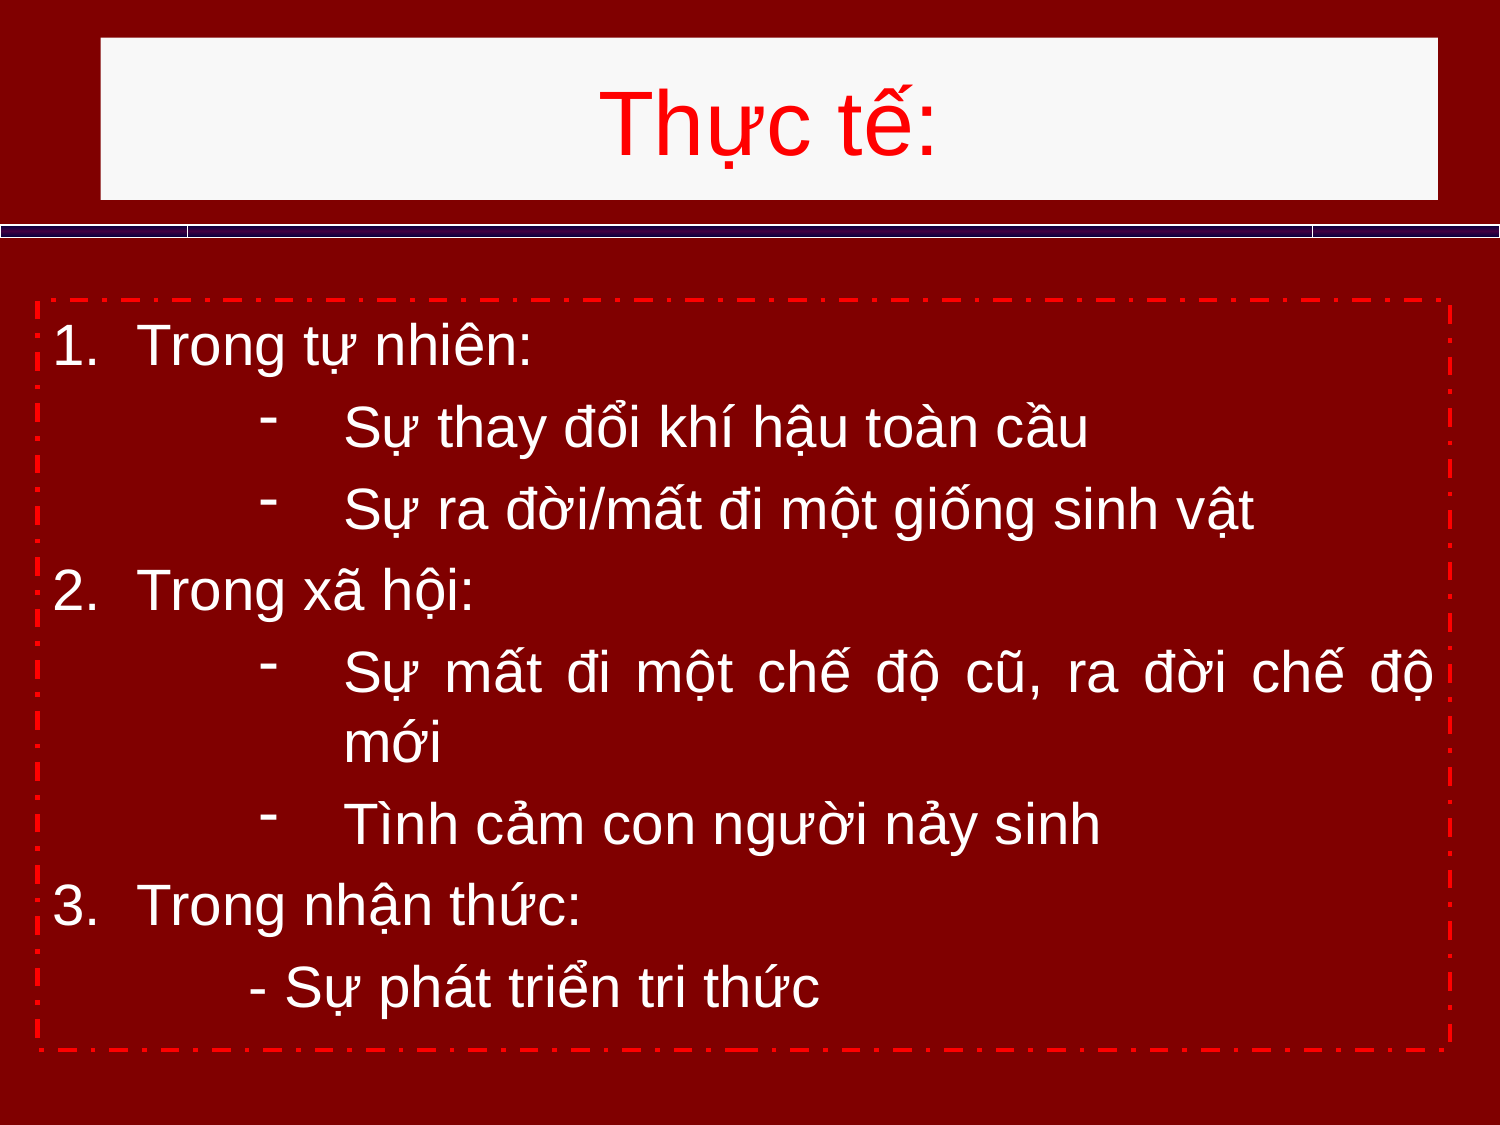

# Thực tế:

Trong tự nhiên:
Sự thay đổi khí hậu toàn cầu
Sự ra đời/mất đi một giống sinh vật
Trong xã hội:
Sự mất đi một chế độ cũ, ra đời chế độ mới
Tình cảm con người nảy sinh
Trong nhận thức:
    - Sự phát triển tri thức